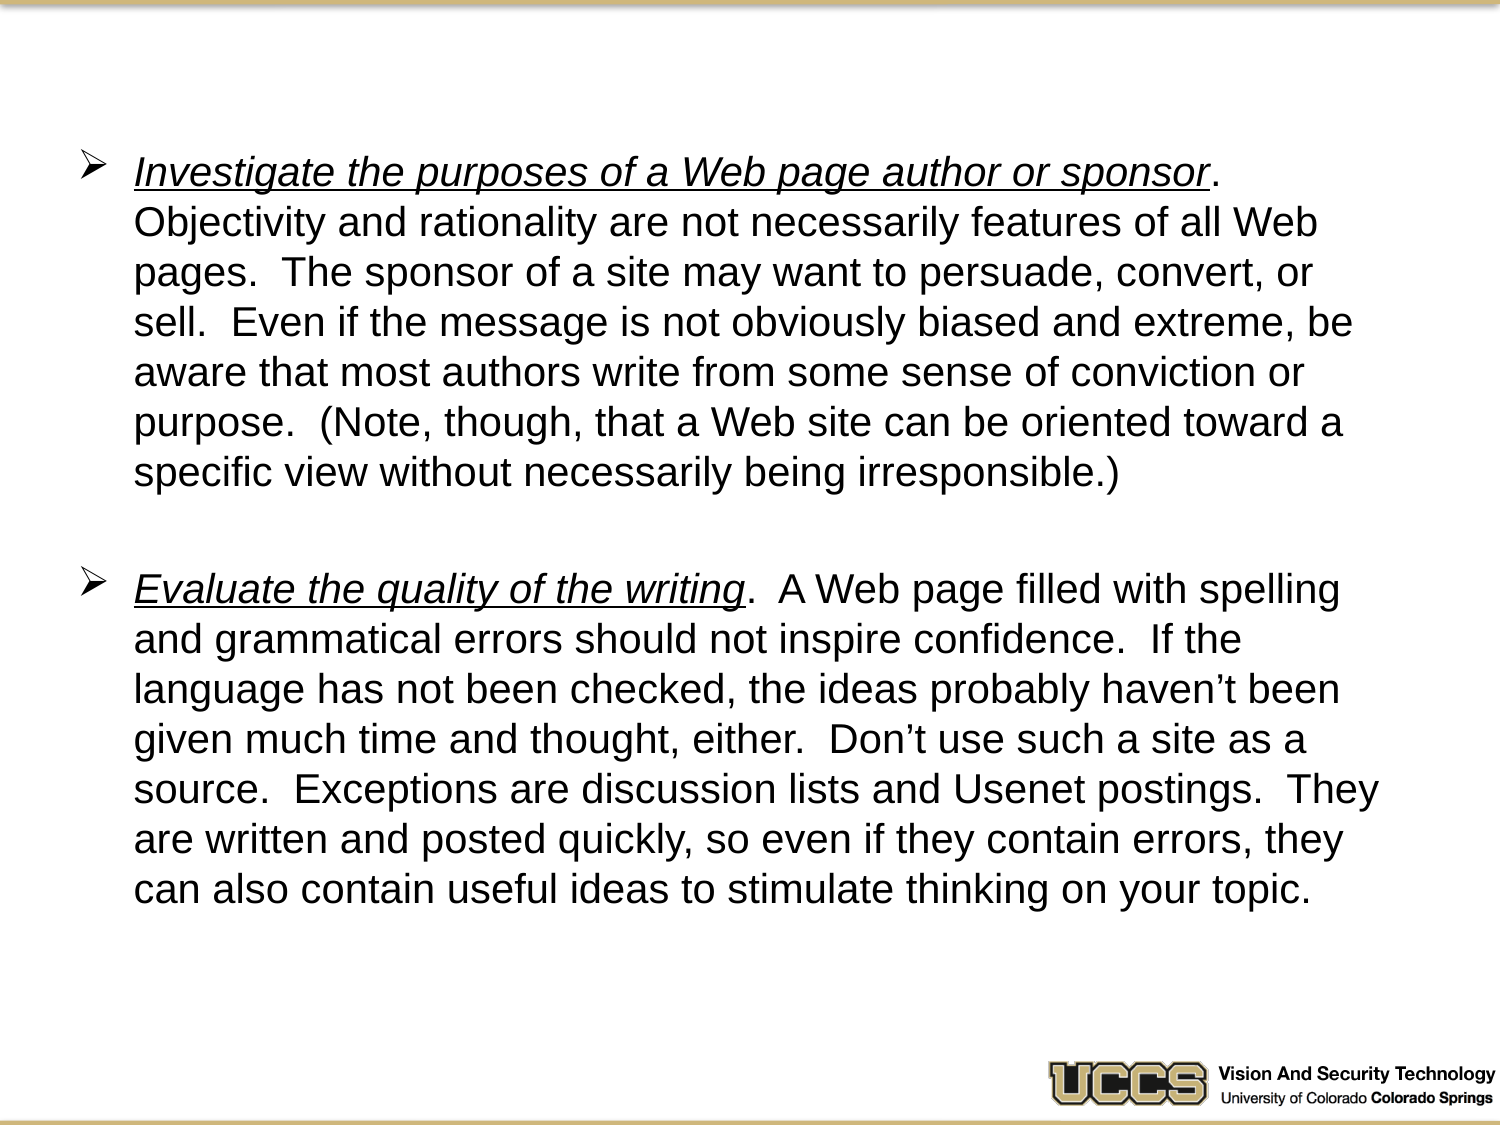

Investigate the purposes of a Web page author or sponsor.  Objectivity and rationality are not necessarily features of all Web pages.  The sponsor of a site may want to persuade, convert, or sell.  Even if the message is not obviously biased and extreme, be aware that most authors write from some sense of conviction or purpose.  (Note, though, that a Web site can be oriented toward a specific view without necessarily being irresponsible.)

Evaluate the quality of the writing.  A Web page filled with spelling and grammatical errors should not inspire confidence.  If the language has not been checked, the ideas probably haven’t been given much time and thought, either.  Don’t use such a site as a source.  Exceptions are discussion lists and Usenet postings.  They are written and posted quickly, so even if they contain errors, they can also contain useful ideas to stimulate thinking on your topic.